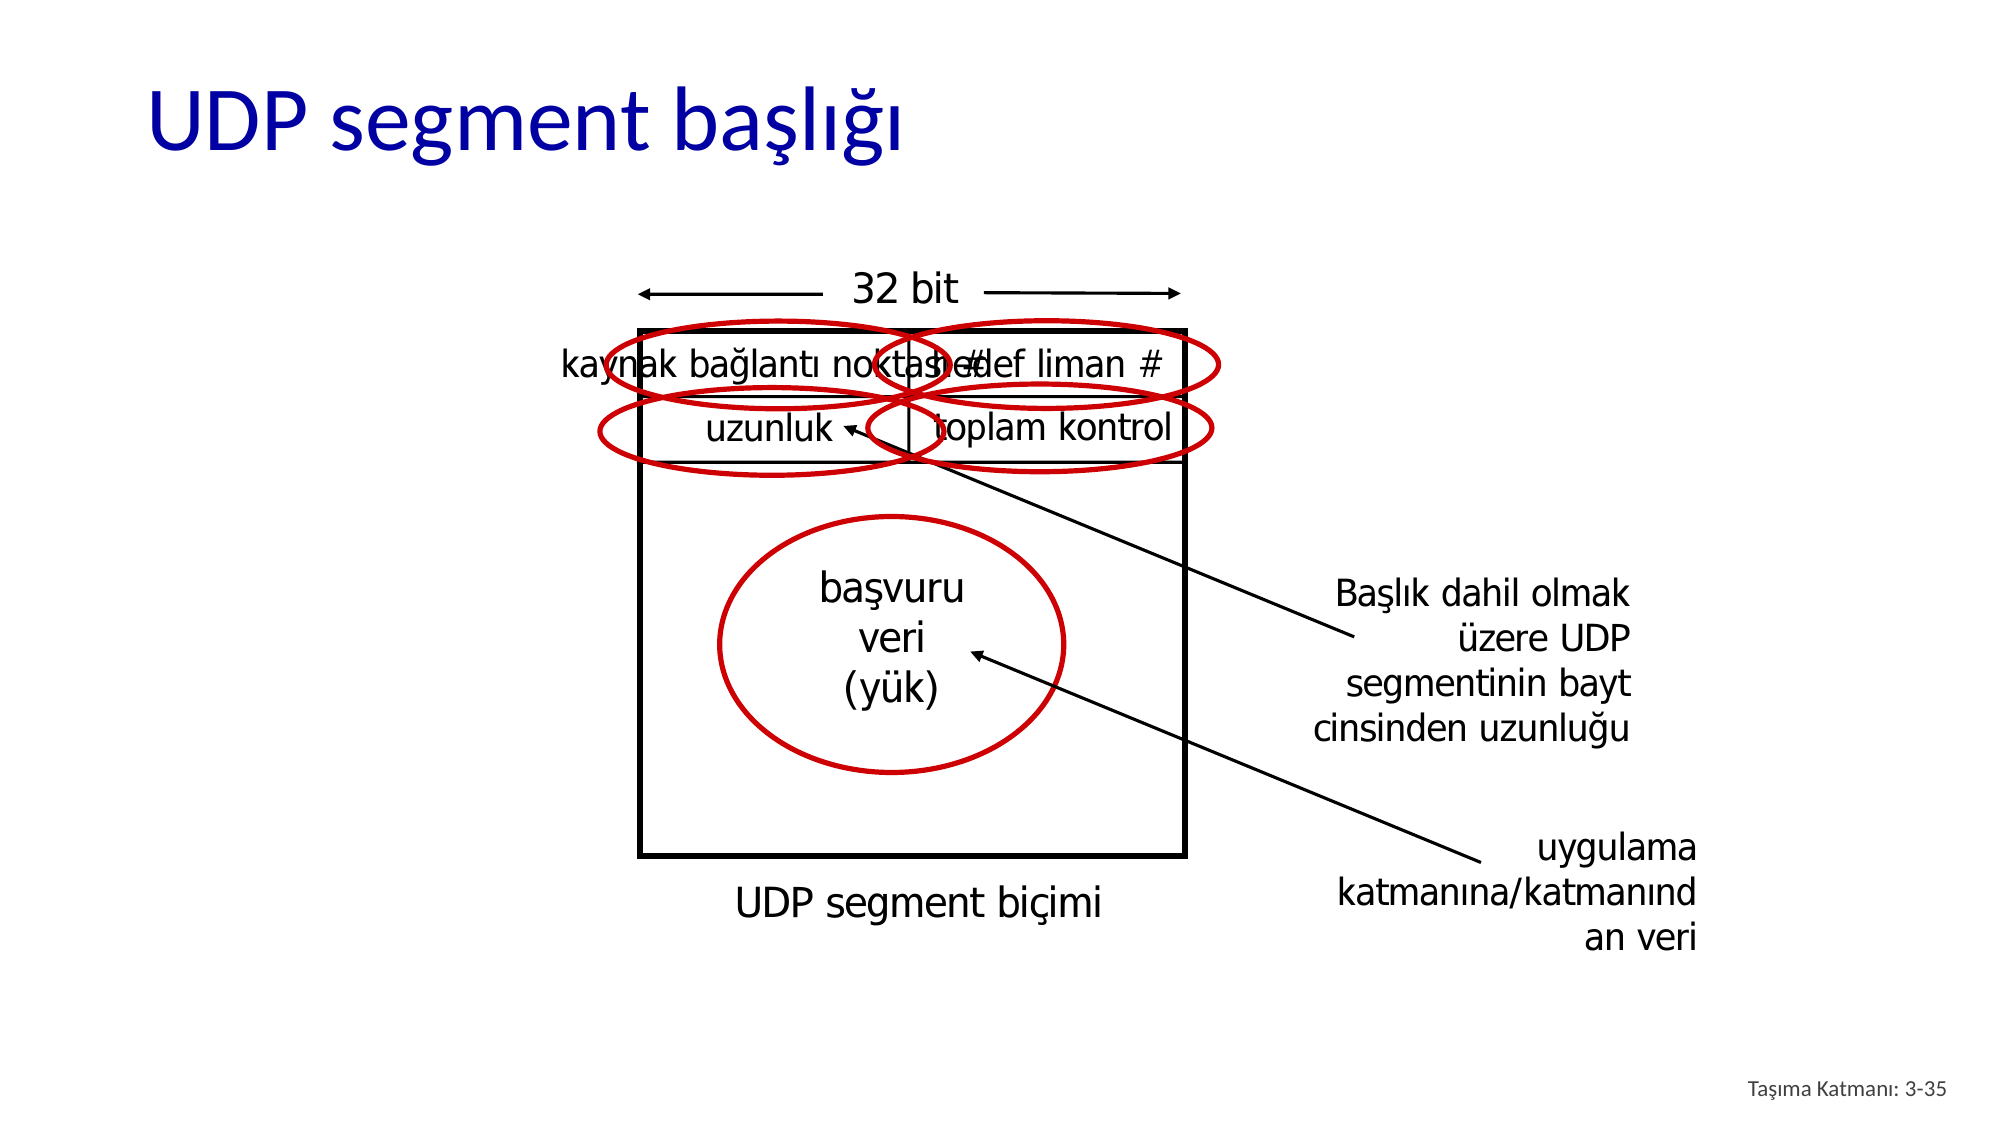

# UDP segment başlığı
32 bit

kaynak bağlantı noktası #
hedef liman #

toplam kontrol

uzunluk

başvuru
veri
(yük)
Başlık dahil olmak üzere UDP segmentinin bayt cinsinden uzunluğu

uygulama katmanına/katmanından veri
UDP segment biçimi
Taşıma Katmanı: 3-35